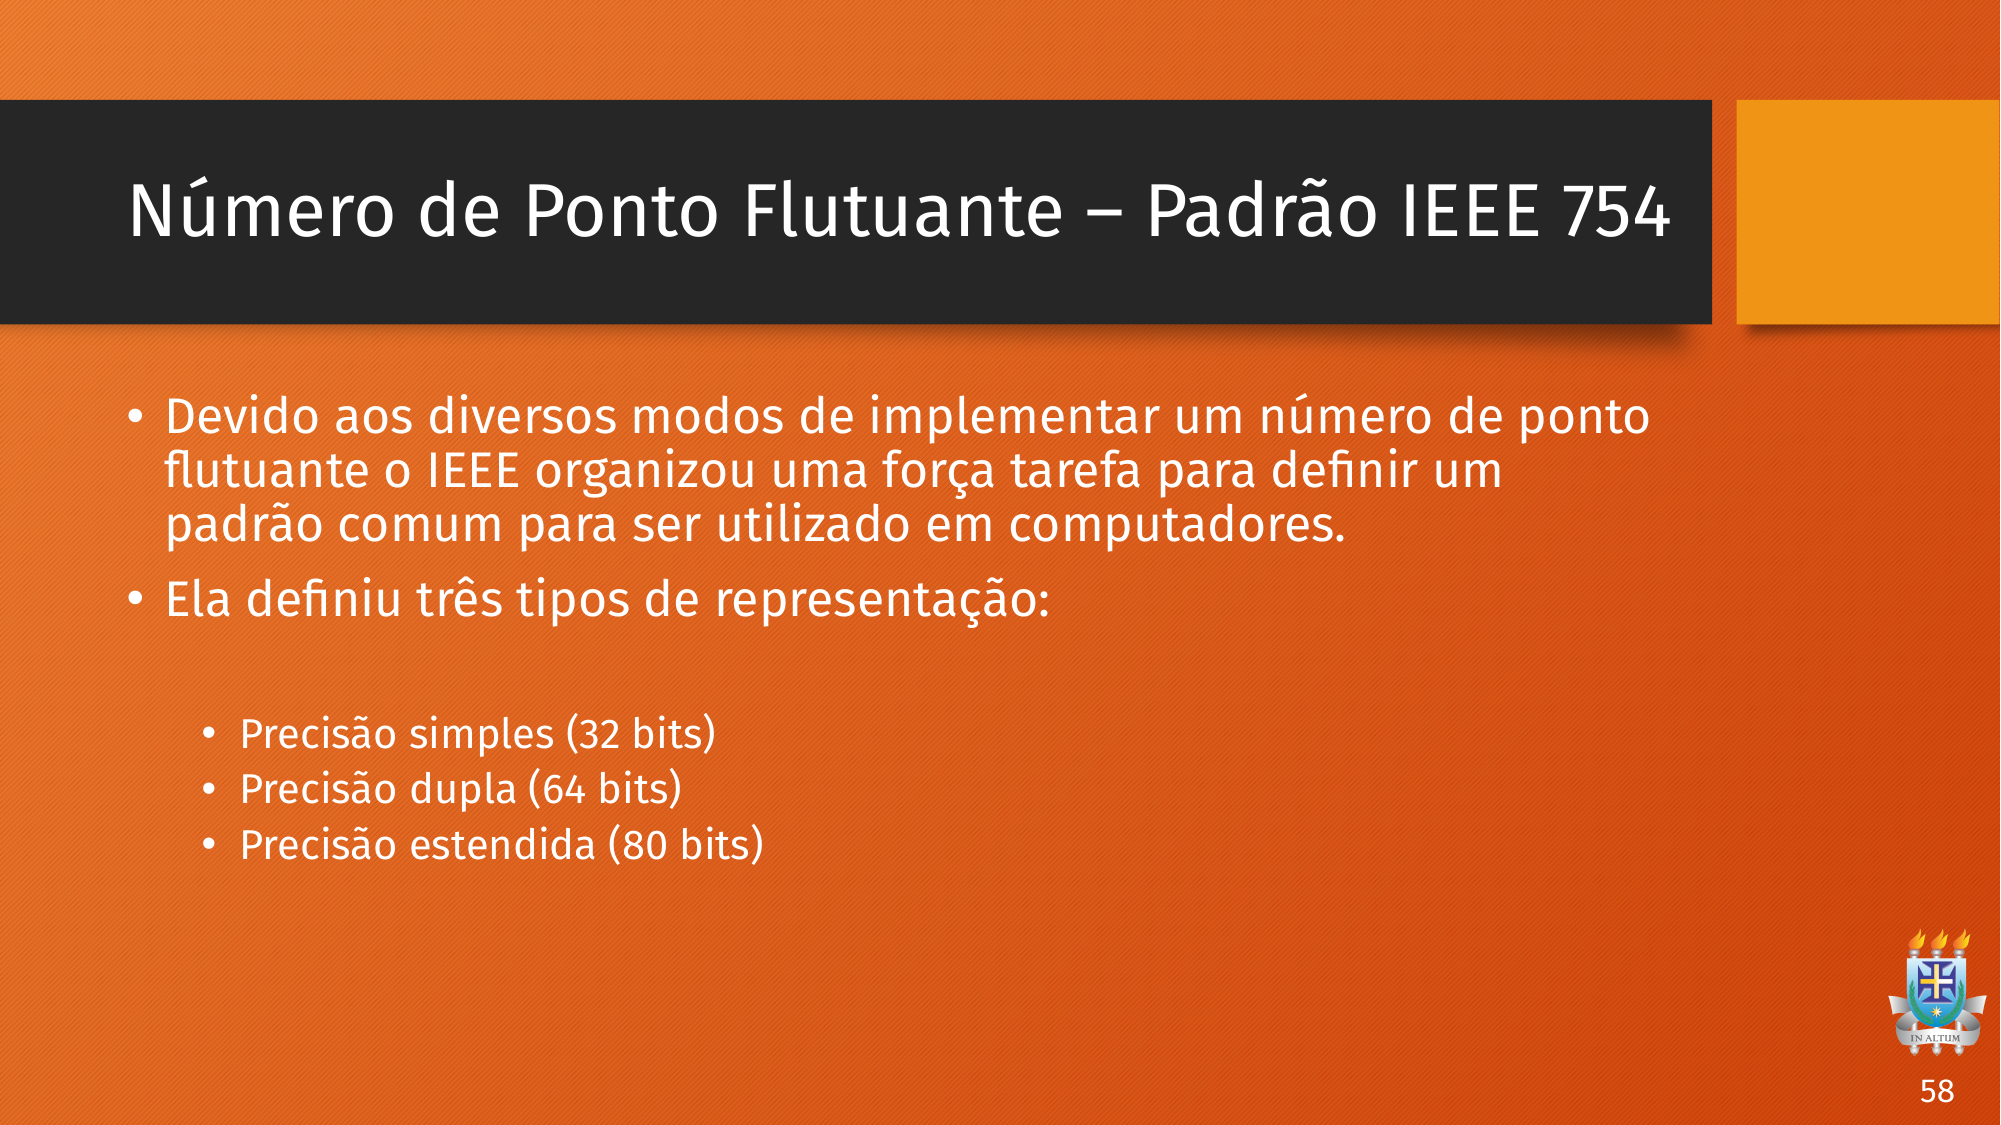

# Número de Ponto Flutuante – Padrão IEEE 754
Devido aos diversos modos de implementar um número de ponto flutuante o IEEE organizou uma força tarefa para definir um padrão comum para ser utilizado em computadores.
Ela definiu três tipos de representação:

Precisão simples (32 bits)
Precisão dupla (64 bits)
Precisão estendida (80 bits)
58